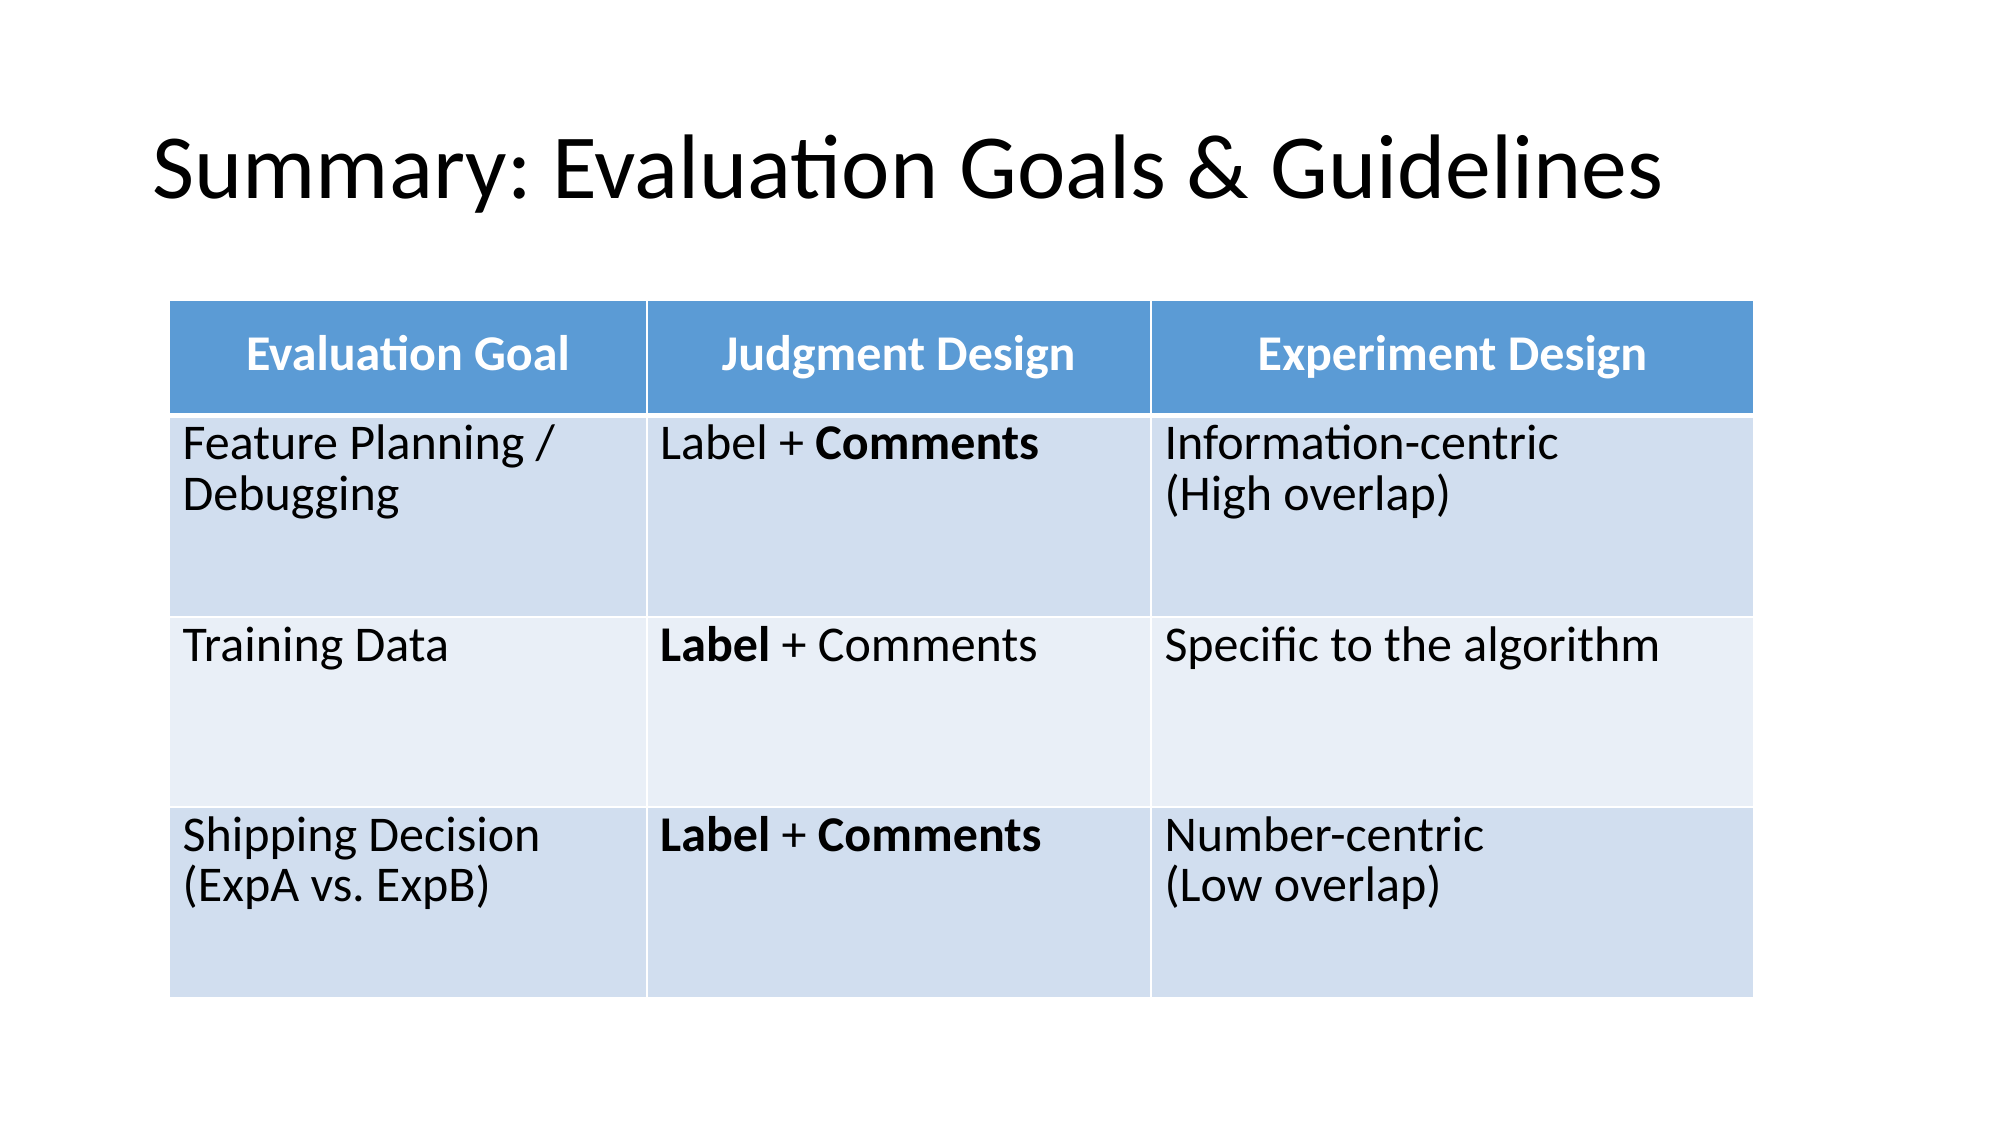

# Summary: Evaluation Goals & Guidelines
| Evaluation Goal | Judgment Design | Experiment Design |
| --- | --- | --- |
| Feature Planning / Debugging | Label + Comments | Information-centric (High overlap) |
| Training Data | Label + Comments | Specific to the algorithm |
| Shipping Decision (ExpA vs. ExpB) | Label + Comments | Number-centric (Low overlap) |